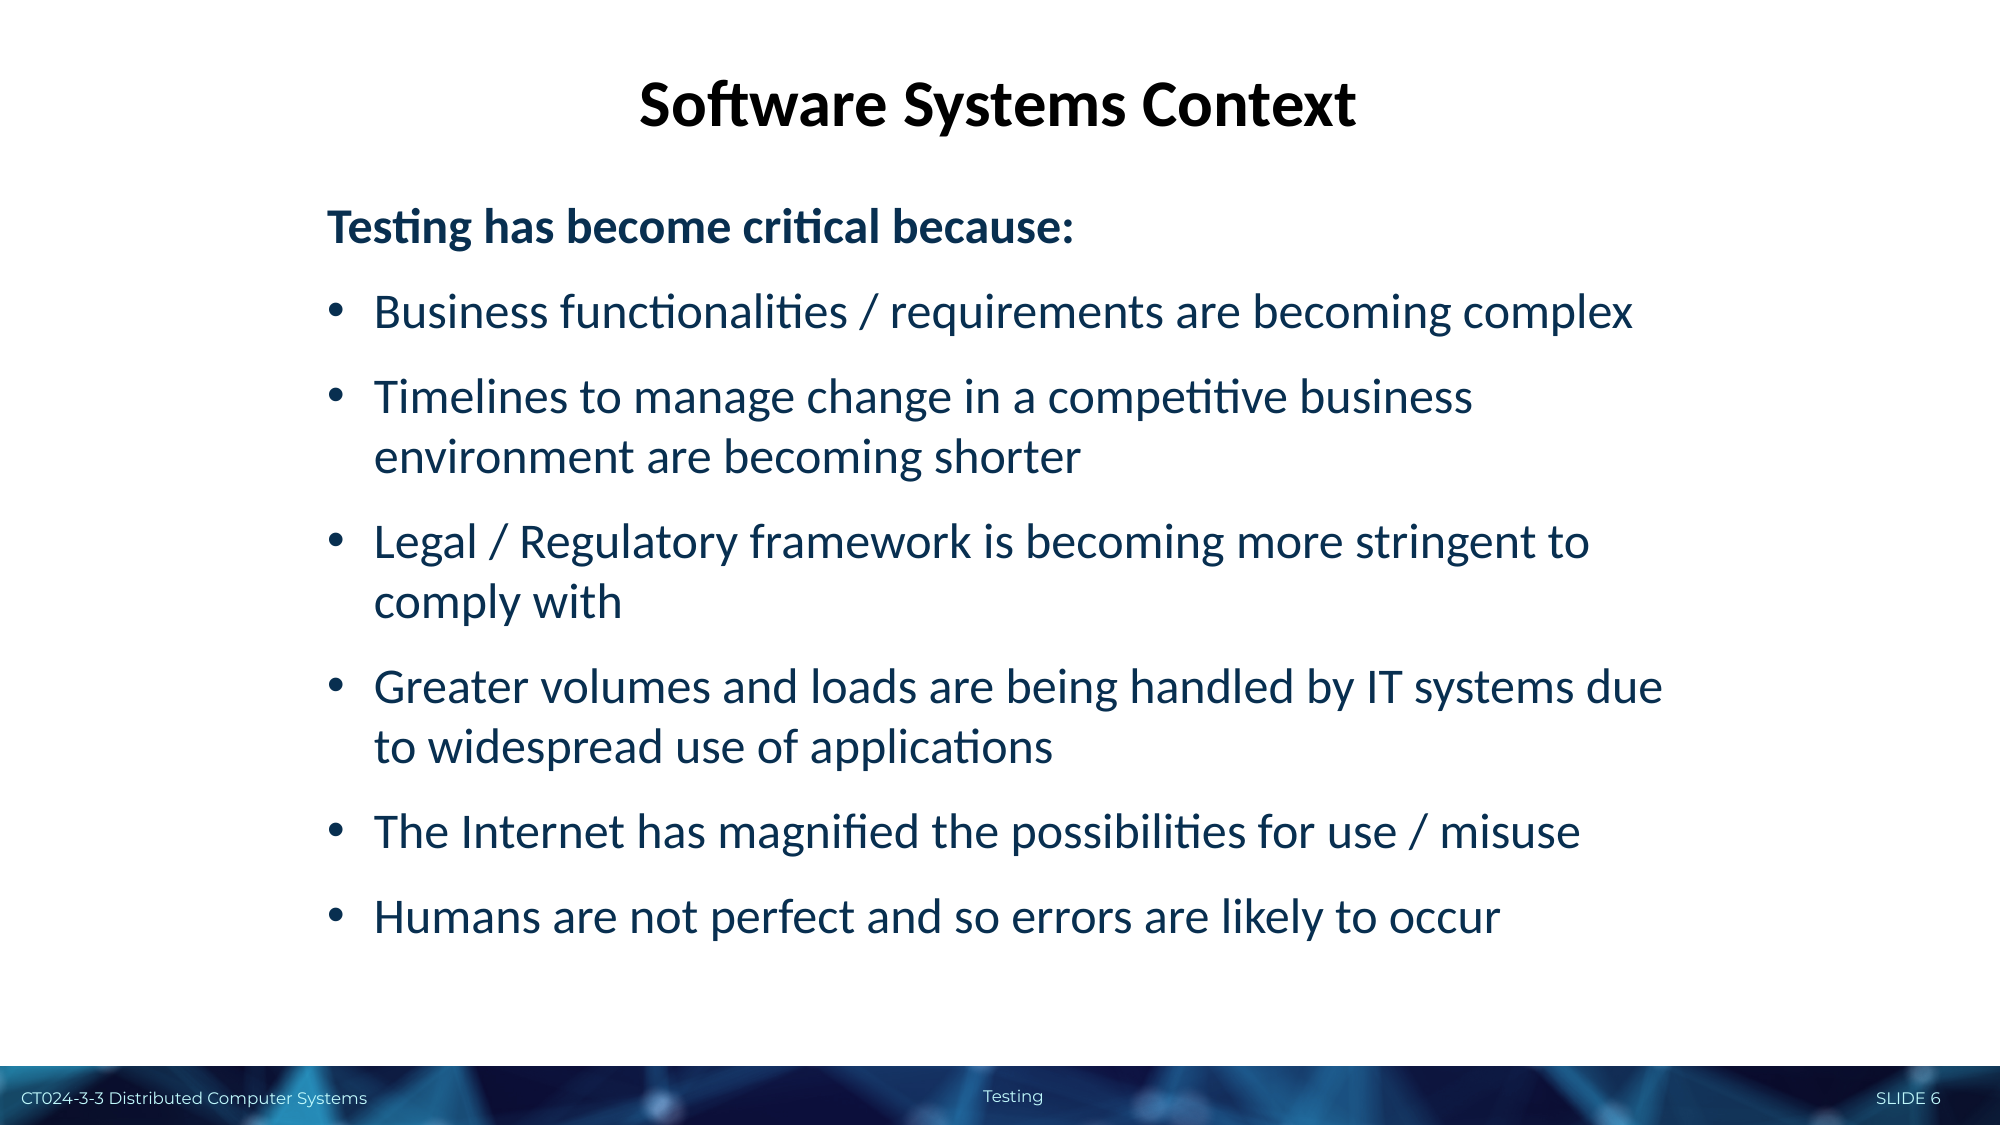

Software Systems Context
Testing has become critical because:
Business functionalities / requirements are becoming complex
Timelines to manage change in a competitive business environment are becoming shorter
Legal / Regulatory framework is becoming more stringent to comply with
Greater volumes and loads are being handled by IT systems due to widespread use of applications
The Internet has magnified the possibilities for use / misuse
Humans are not perfect and so errors are likely to occur